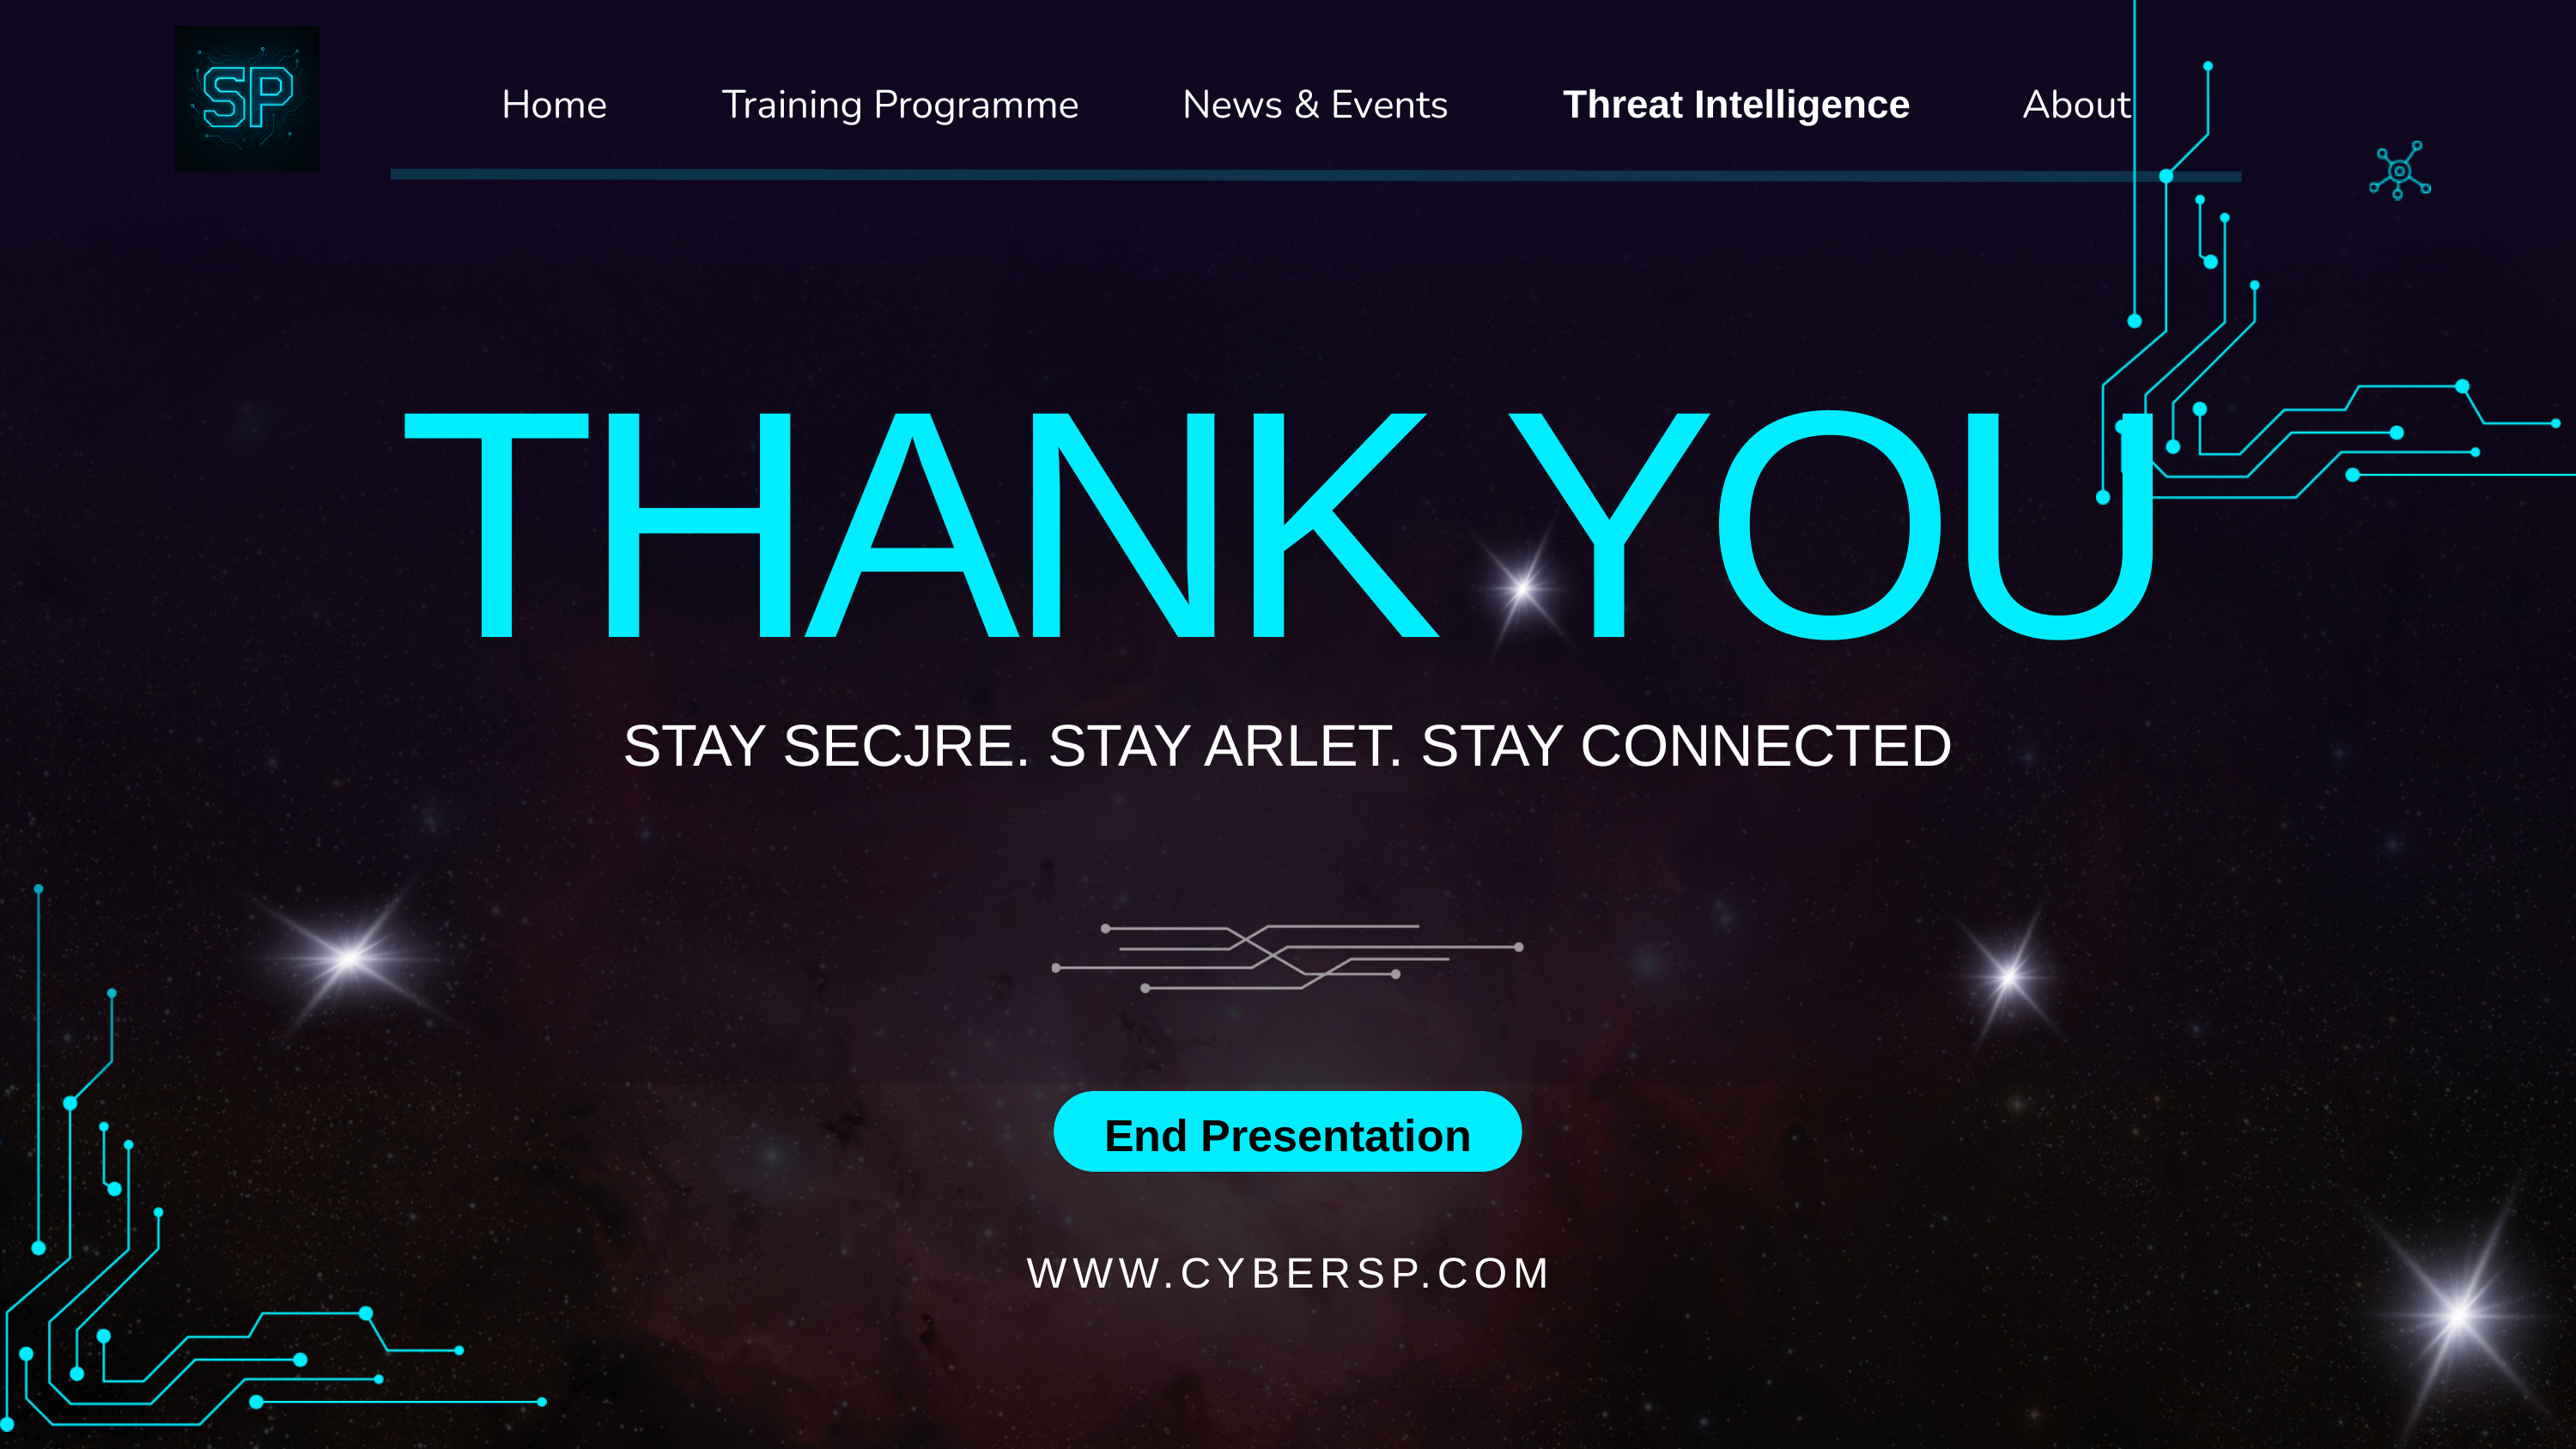

Home
Training Programme
News & Events
Threat Intelligence
About

THANK YOU

STAY SECJRE. STAY ARLET. STAY CONNECTED

End Presentation

WWW.CYBERSP.COM